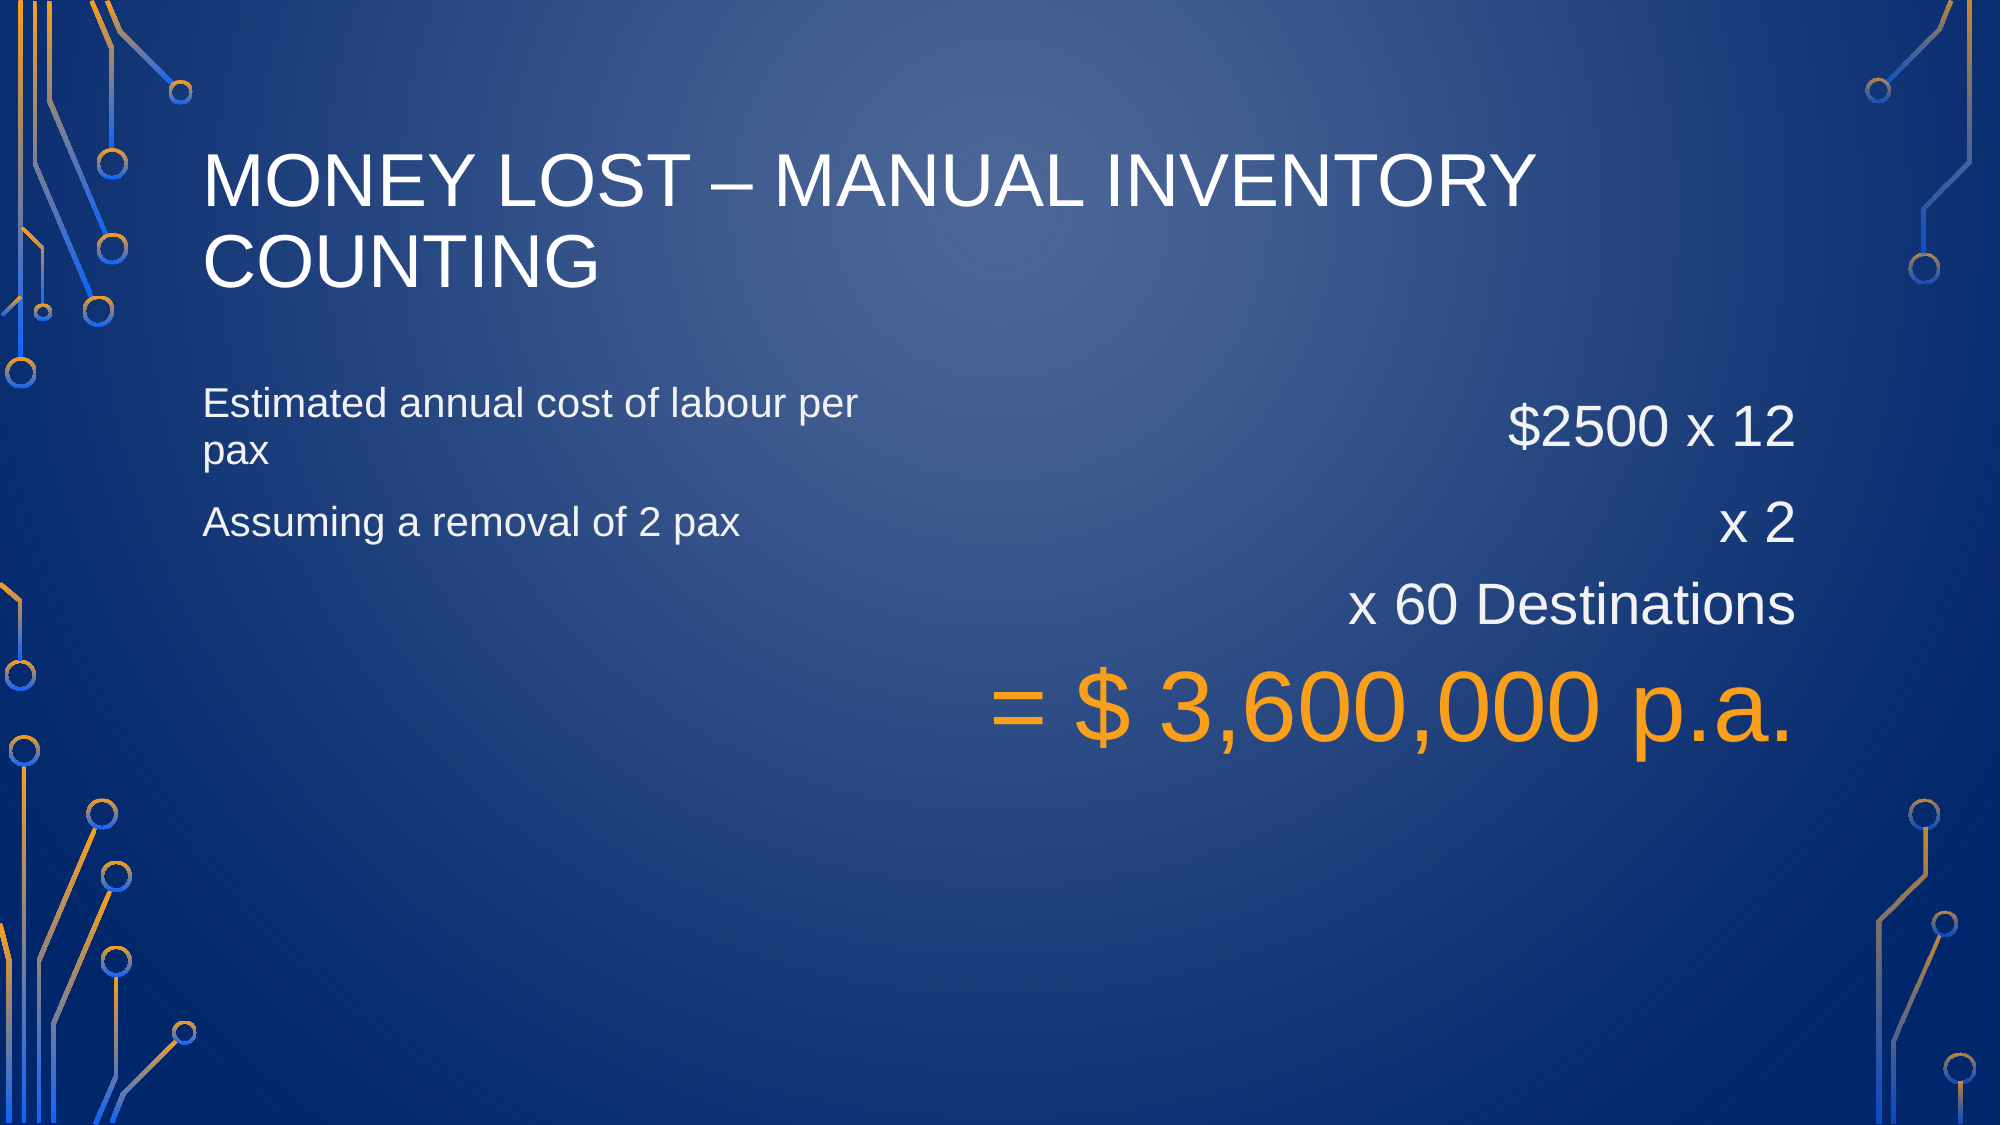

# Money lost – manual inventory counting
| Estimated annual cost of labour per pax | $2500 x 12 |
| --- | --- |
| Assuming a removal of 2 pax | x 2 |
|  | x 60 Destinations |
|  | = $ 3,600,000 p.a. |